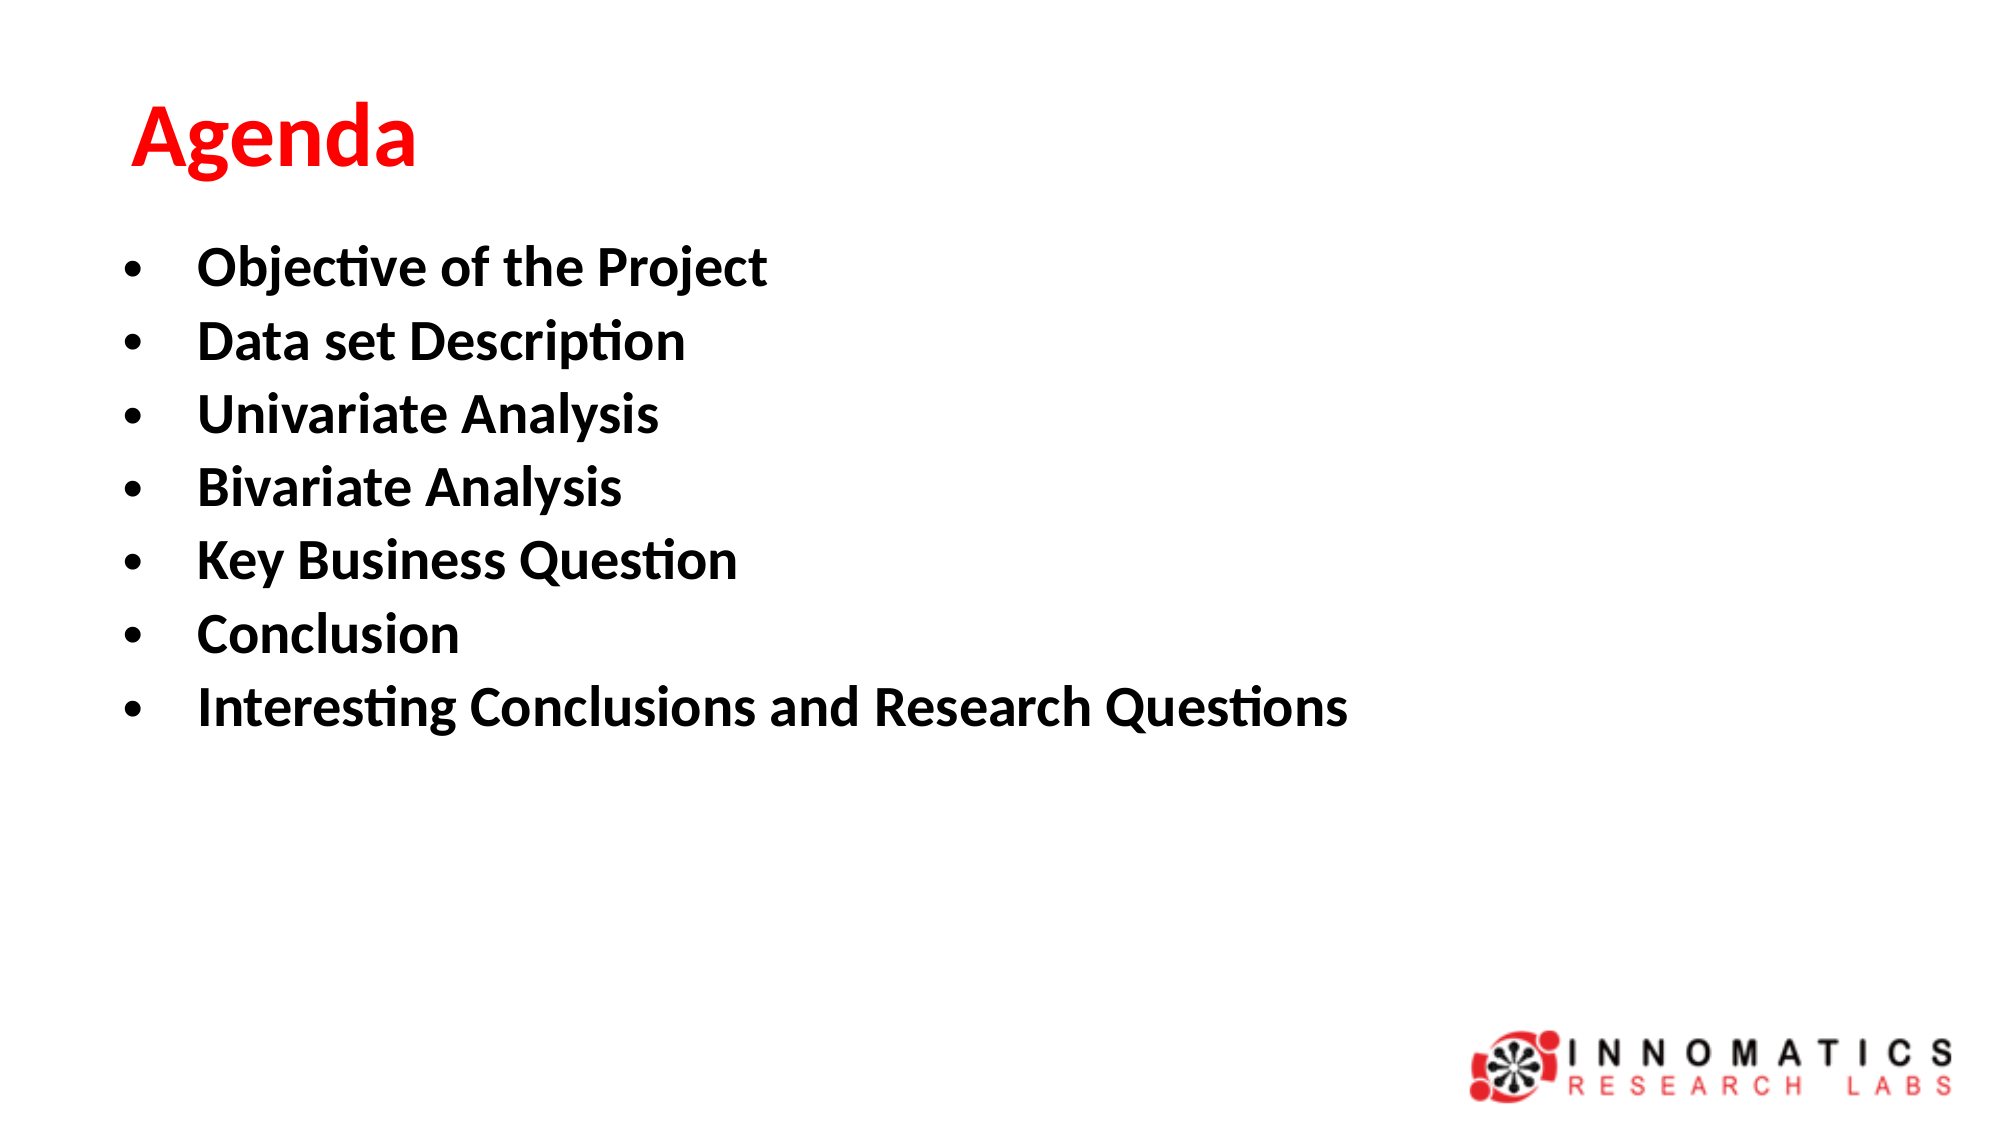

# Agenda
Objective of the Project
Data set Description
Univariate Analysis
Bivariate Analysis
Key Business Question
Conclusion
Interesting Conclusions and Research Questions